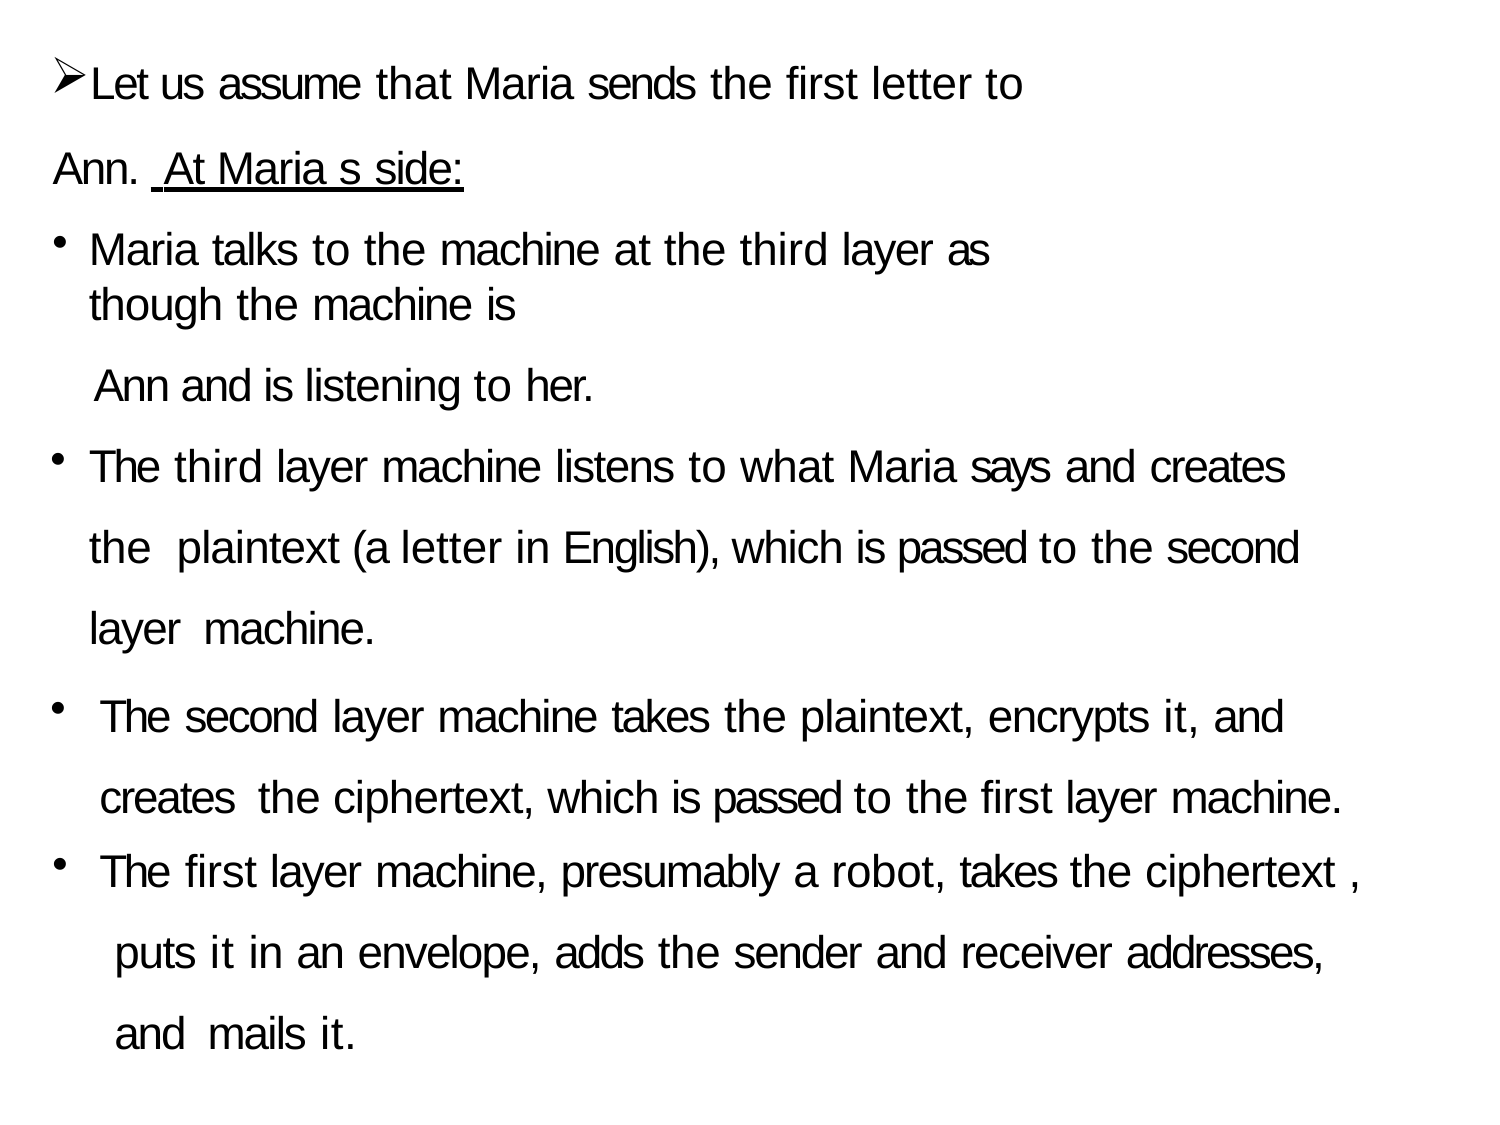

Let us assume that Maria sends the first letter to Ann.  At Maria s side:
Maria talks to the machine at the third layer as though the machine is
Ann and is listening to her.
The third layer machine listens to what Maria says and creates the  plaintext (a letter in English), which is passed to the second layer  machine.
The second layer machine takes the plaintext, encrypts it, and creates  the ciphertext, which is passed to the first layer machine.
The first layer machine, presumably a robot, takes the ciphertext ,
puts it in an envelope, adds the sender and receiver addresses, and  mails it.